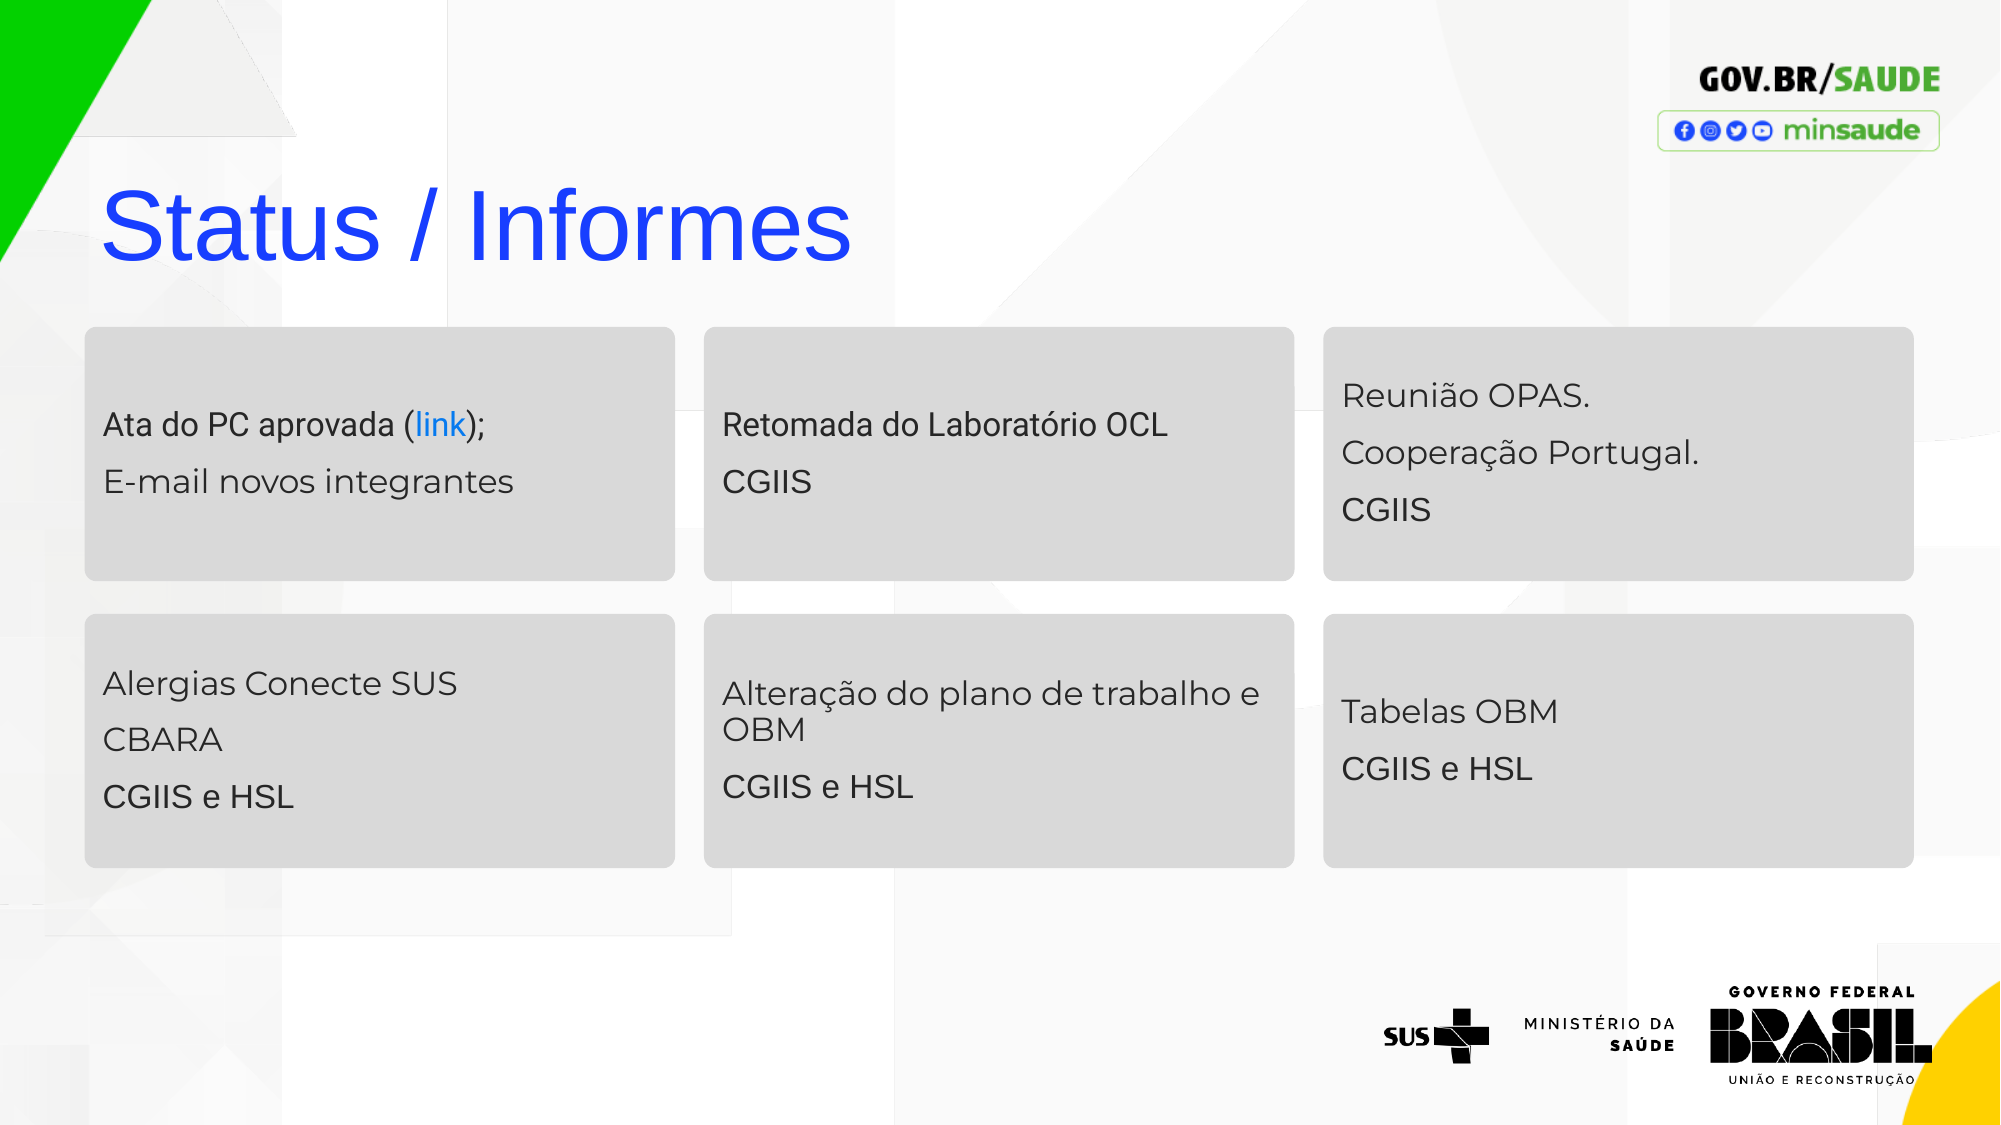

Status / Informes
Ata do PC aprovada (link);
E-mail novos integrantes
Retomada do Laboratório OCL
CGIIS
Reunião OPAS.
Cooperação Portugal.
CGIIS
Alergias Conecte SUS
CBARA
CGIIS e HSL
Alteração do plano de trabalho e OBM
CGIIS e HSL
Tabelas OBM
CGIIS e HSL